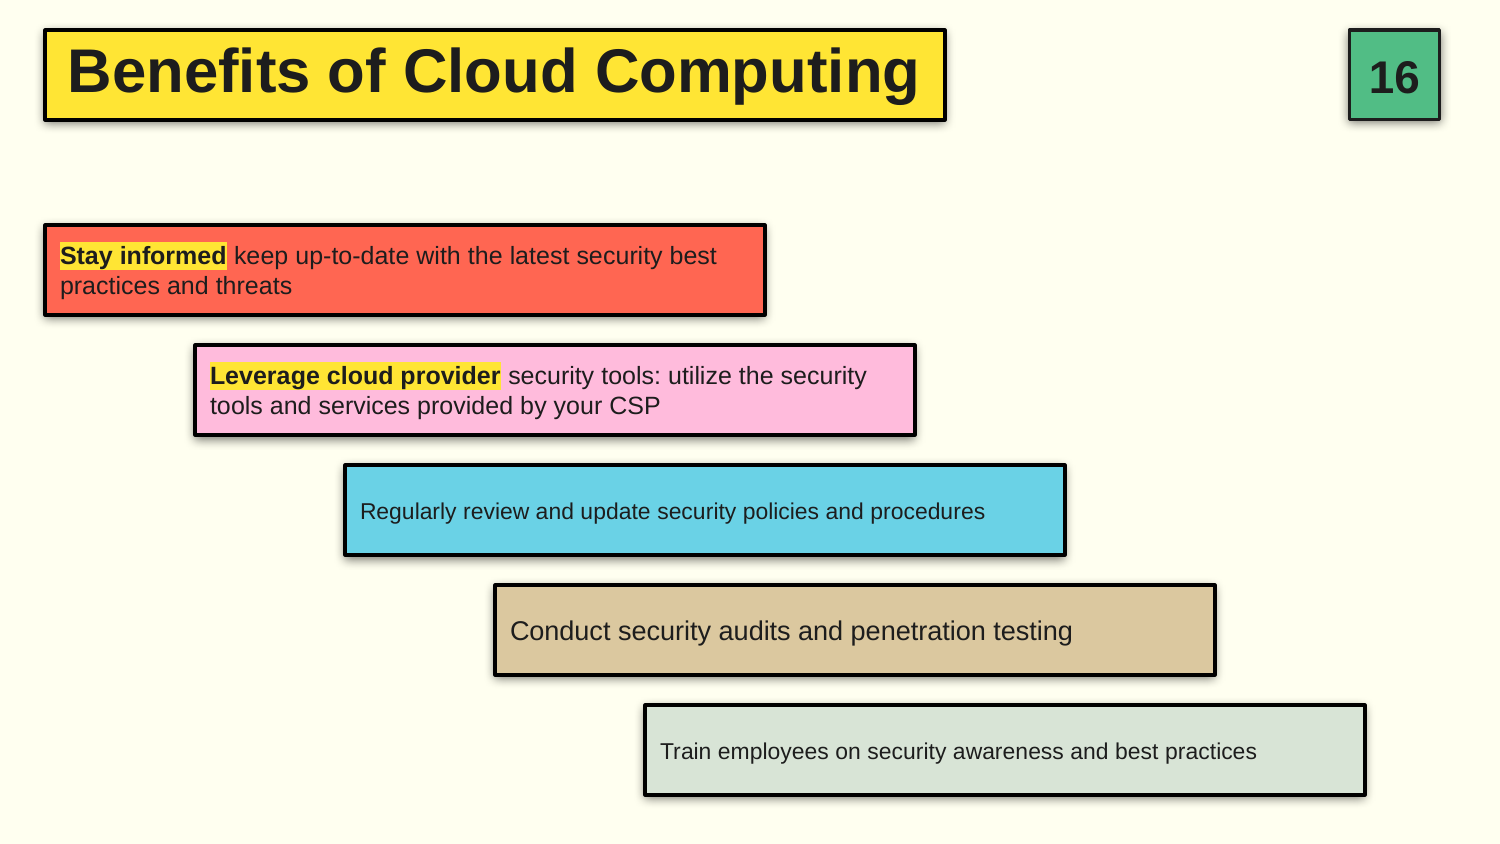

# Benefits of Cloud Computing
Stay informed keep up-to-date with the latest security best practices and threats
Leverage cloud provider security tools: utilize the security tools and services provided by your CSP
Regularly review and update security policies and procedures
Conduct security audits and penetration testing
Train employees on security awareness and best practices